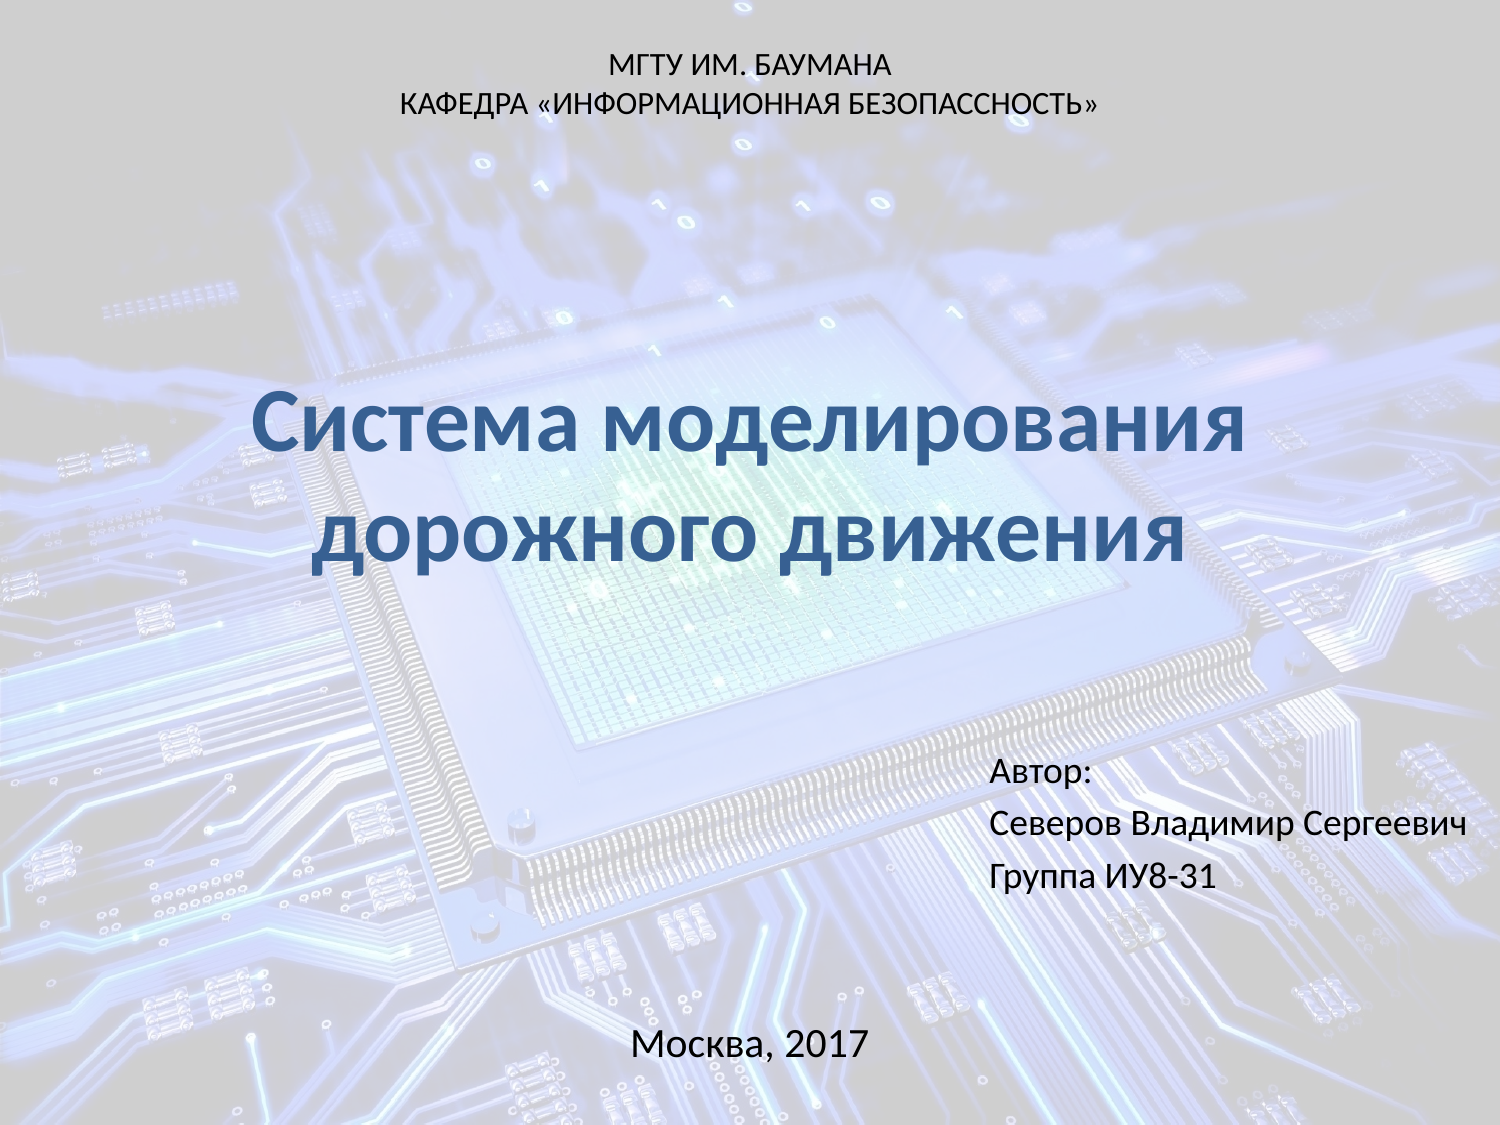

МГТУ им. Баумана
Кафедра «Информационная безопассность»
# Cистема моделирования дорожного движения
Автор:
Северов Владимир Сергеевич
Группа ИУ8-31
Москва, 2017